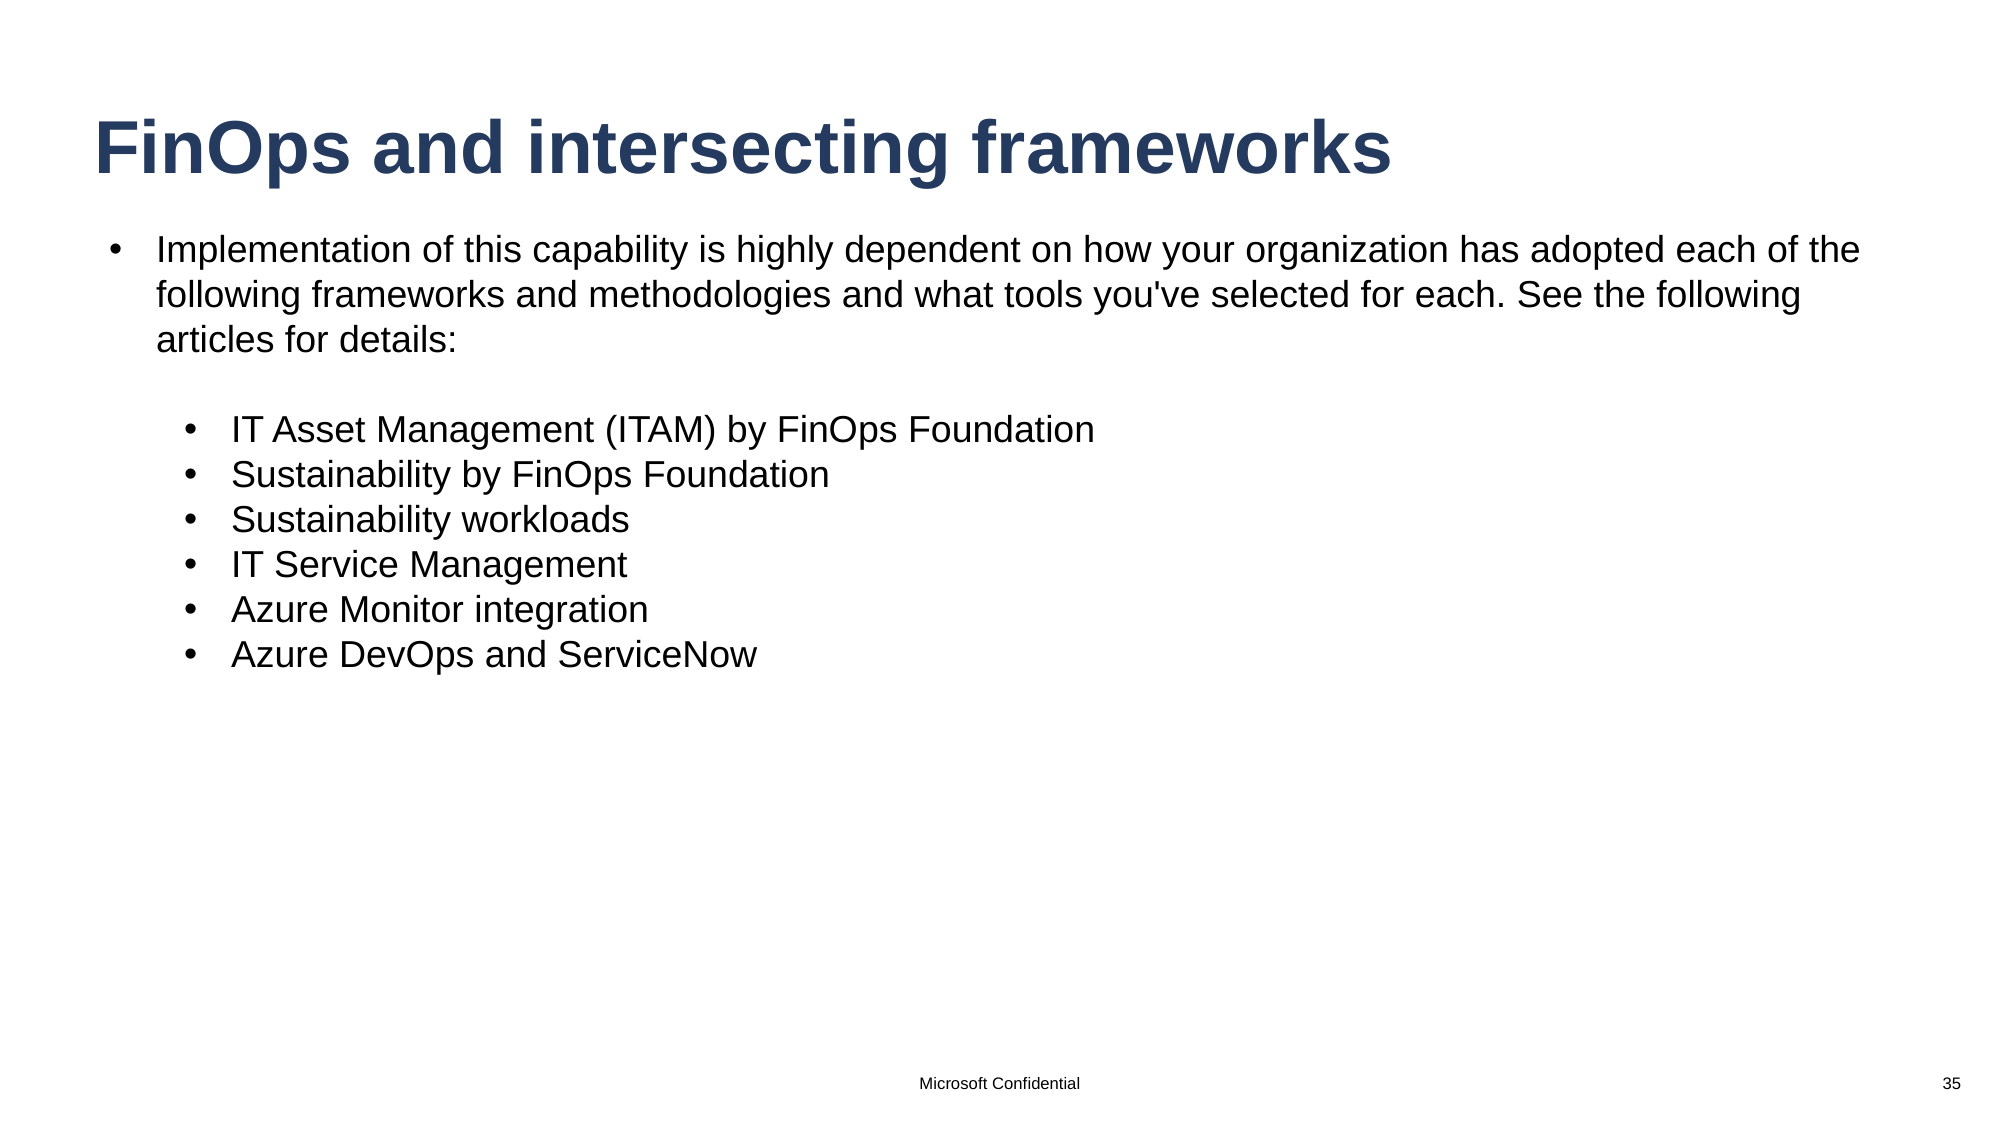

# FinOps and intersecting frameworks
Implementation of this capability is highly dependent on how your organization has adopted each of the following frameworks and methodologies and what tools you've selected for each. See the following articles for details:

IT Asset Management (ITAM) by FinOps Foundation
Sustainability by FinOps Foundation
Sustainability workloads
IT Service Management
Azure Monitor integration
Azure DevOps and ServiceNow
Microsoft Confidential
35